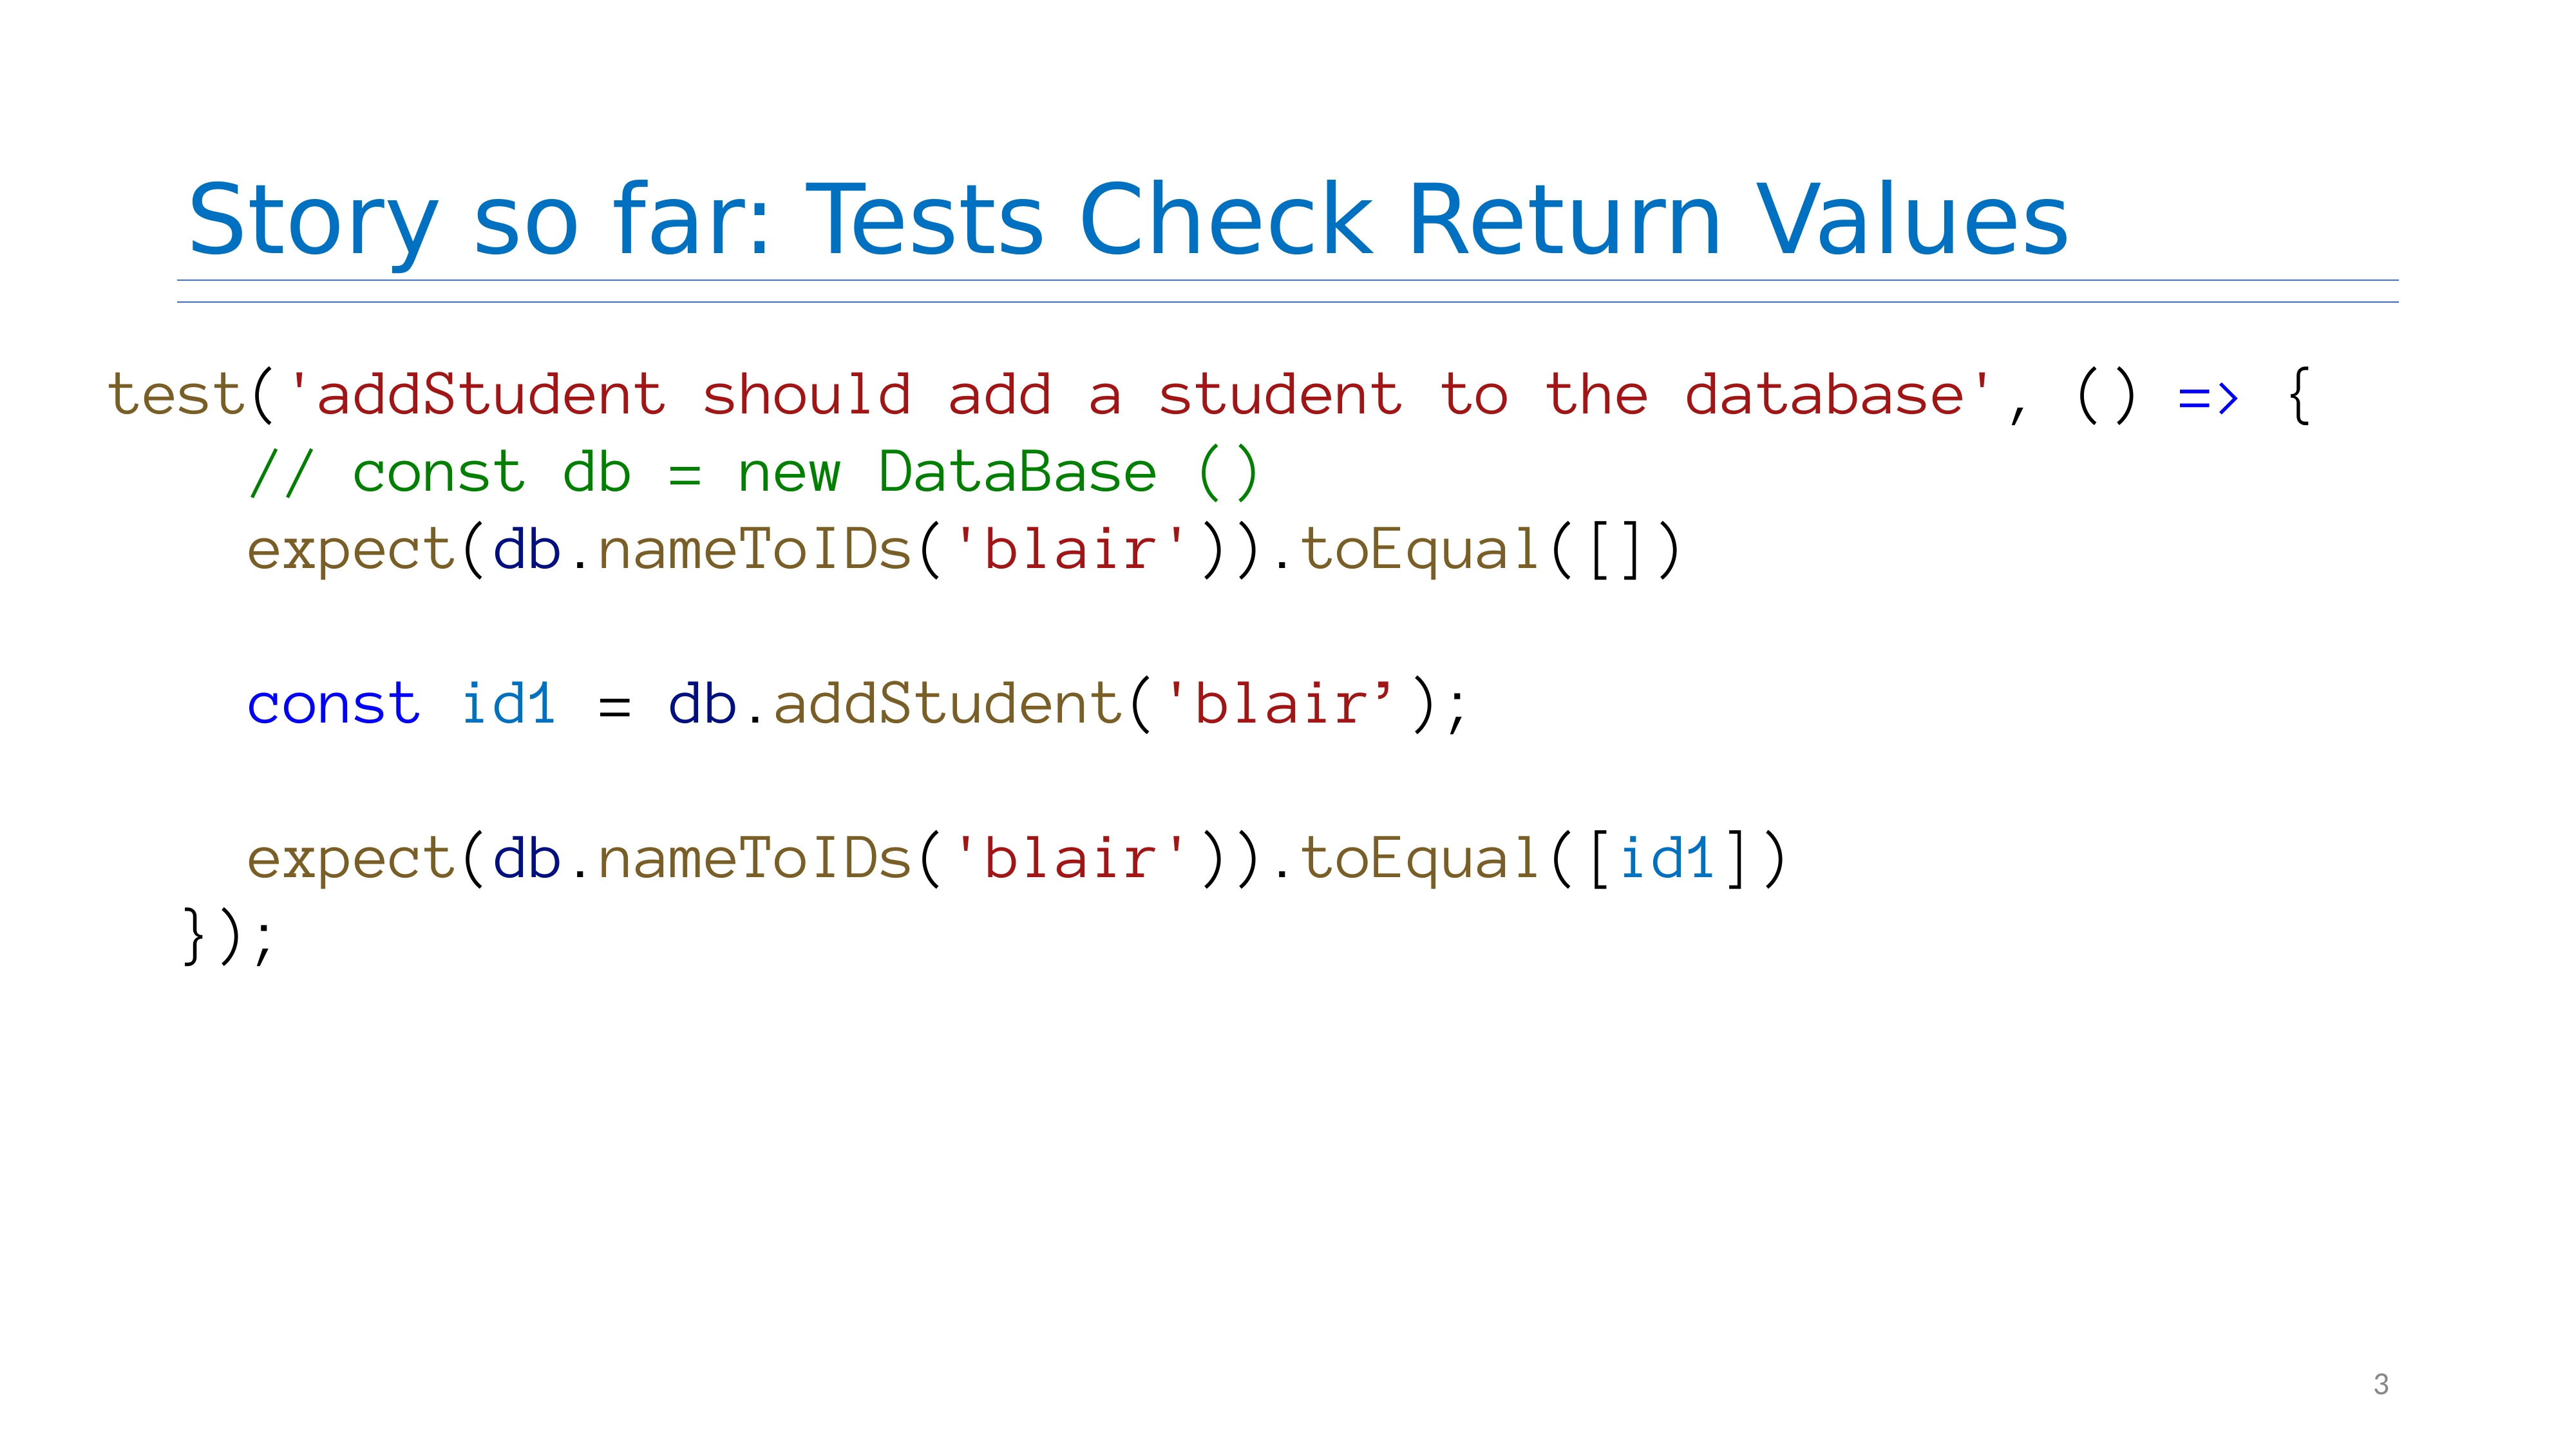

# Story so far: Tests Check Return Values
test('addStudent should add a student to the database', () => {
    // const db = new DataBase ()
    expect(db.nameToIDs('blair')).toEqual([])

    const id1 = db.addStudent('blair’);

    expect(db.nameToIDs('blair')).toEqual([id1])
  });
3